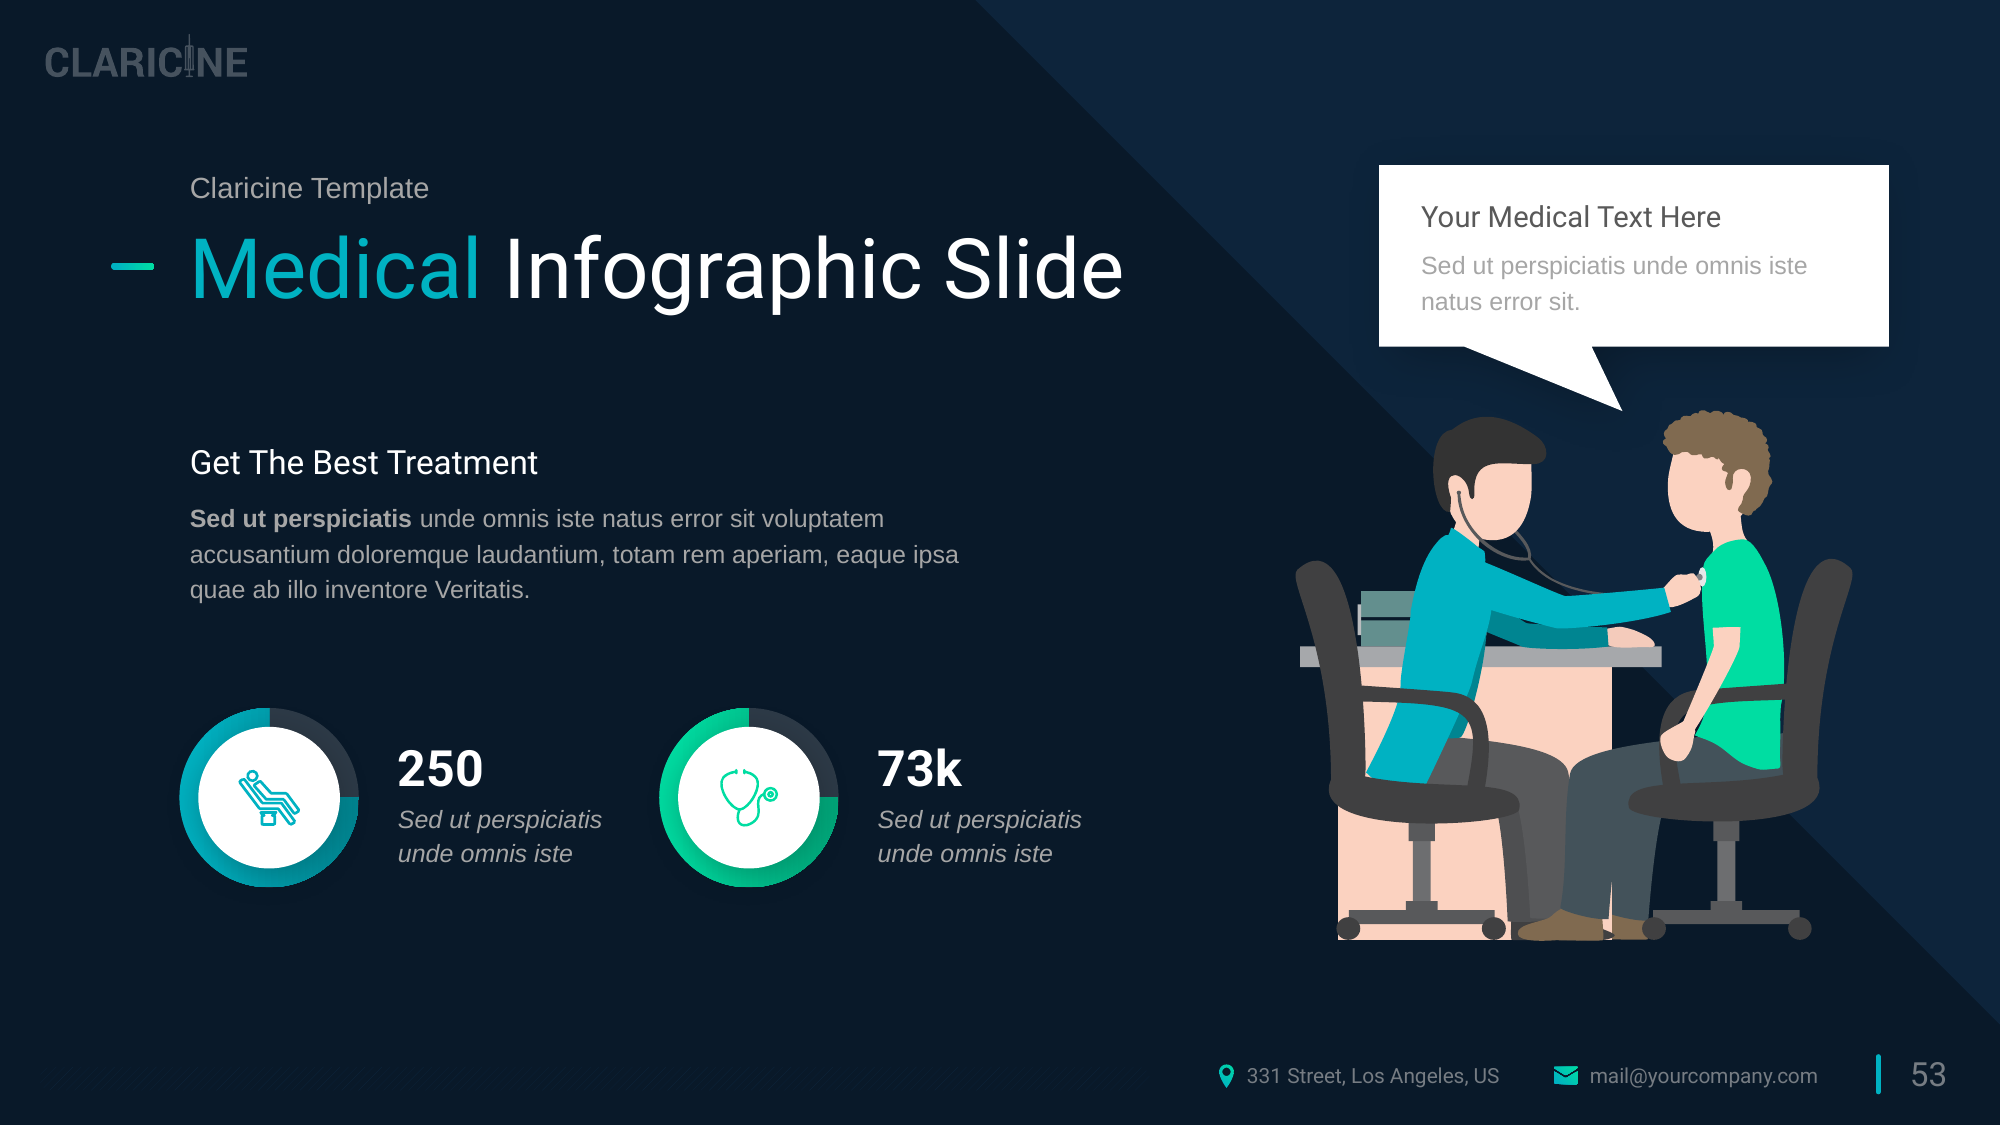

Claricine Template
Medical Infographic Slide

Your Medical Text Here
Sed ut perspiciatis unde omnis iste natus error sit.

Get The Best Treatment
Sed ut perspiciatis unde omnis iste natus error sit voluptatem accusantium doloremque laudantium, totam rem aperiam, eaque ipsa quae ab illo inventore Veritatis.

250
Sed ut perspiciatis unde omnis iste

73k
Sed ut perspiciatis unde omnis iste